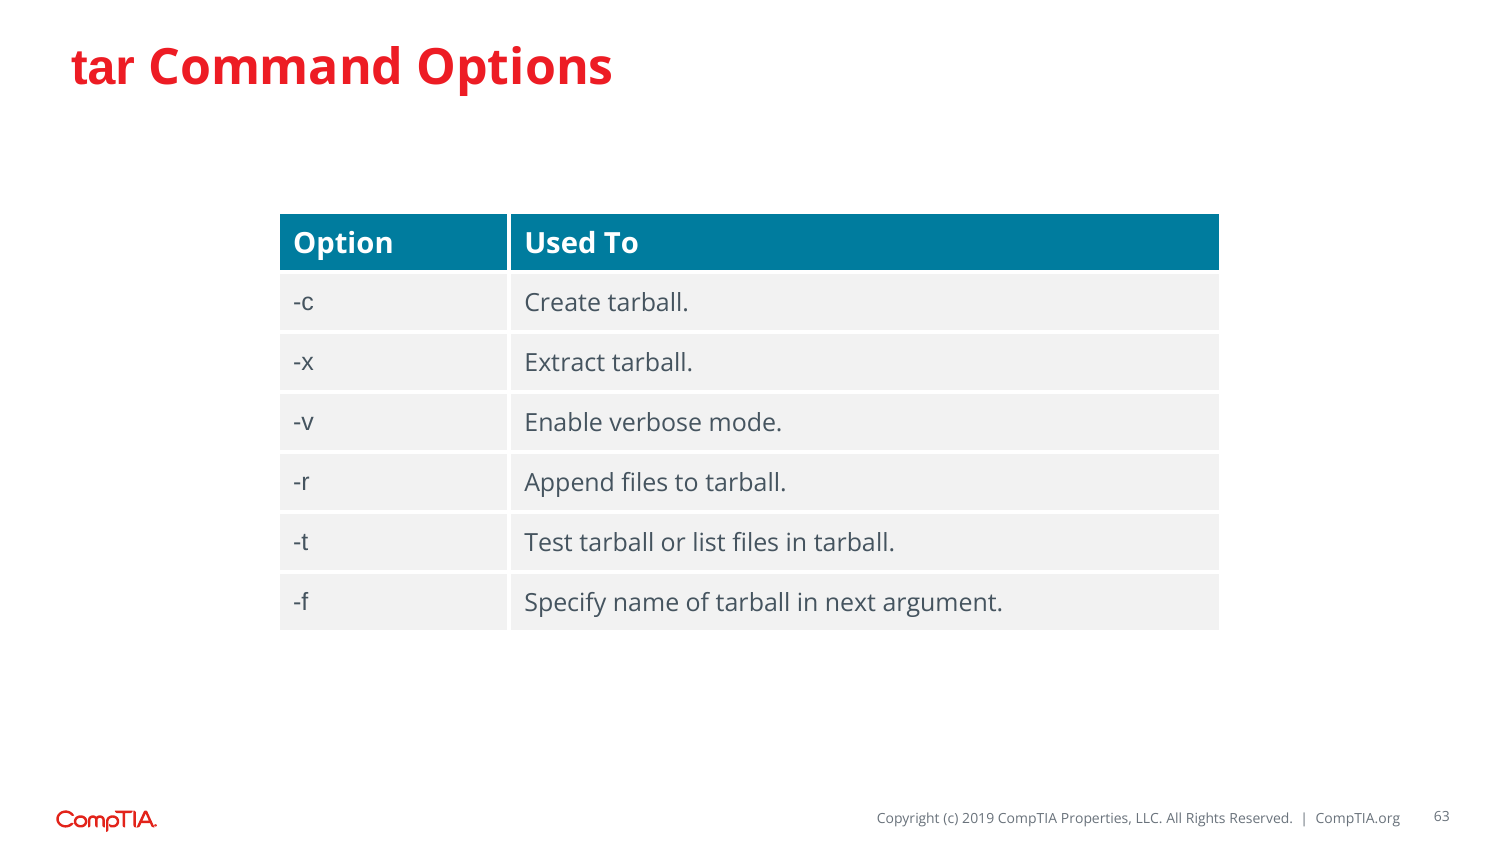

# tar Command Options
| Option | Used To |
| --- | --- |
| -c | Create tarball. |
| -x | Extract tarball. |
| -v | Enable verbose mode. |
| -r | Append files to tarball. |
| -t | Test tarball or list files in tarball. |
| -f | Specify name of tarball in next argument. |
63